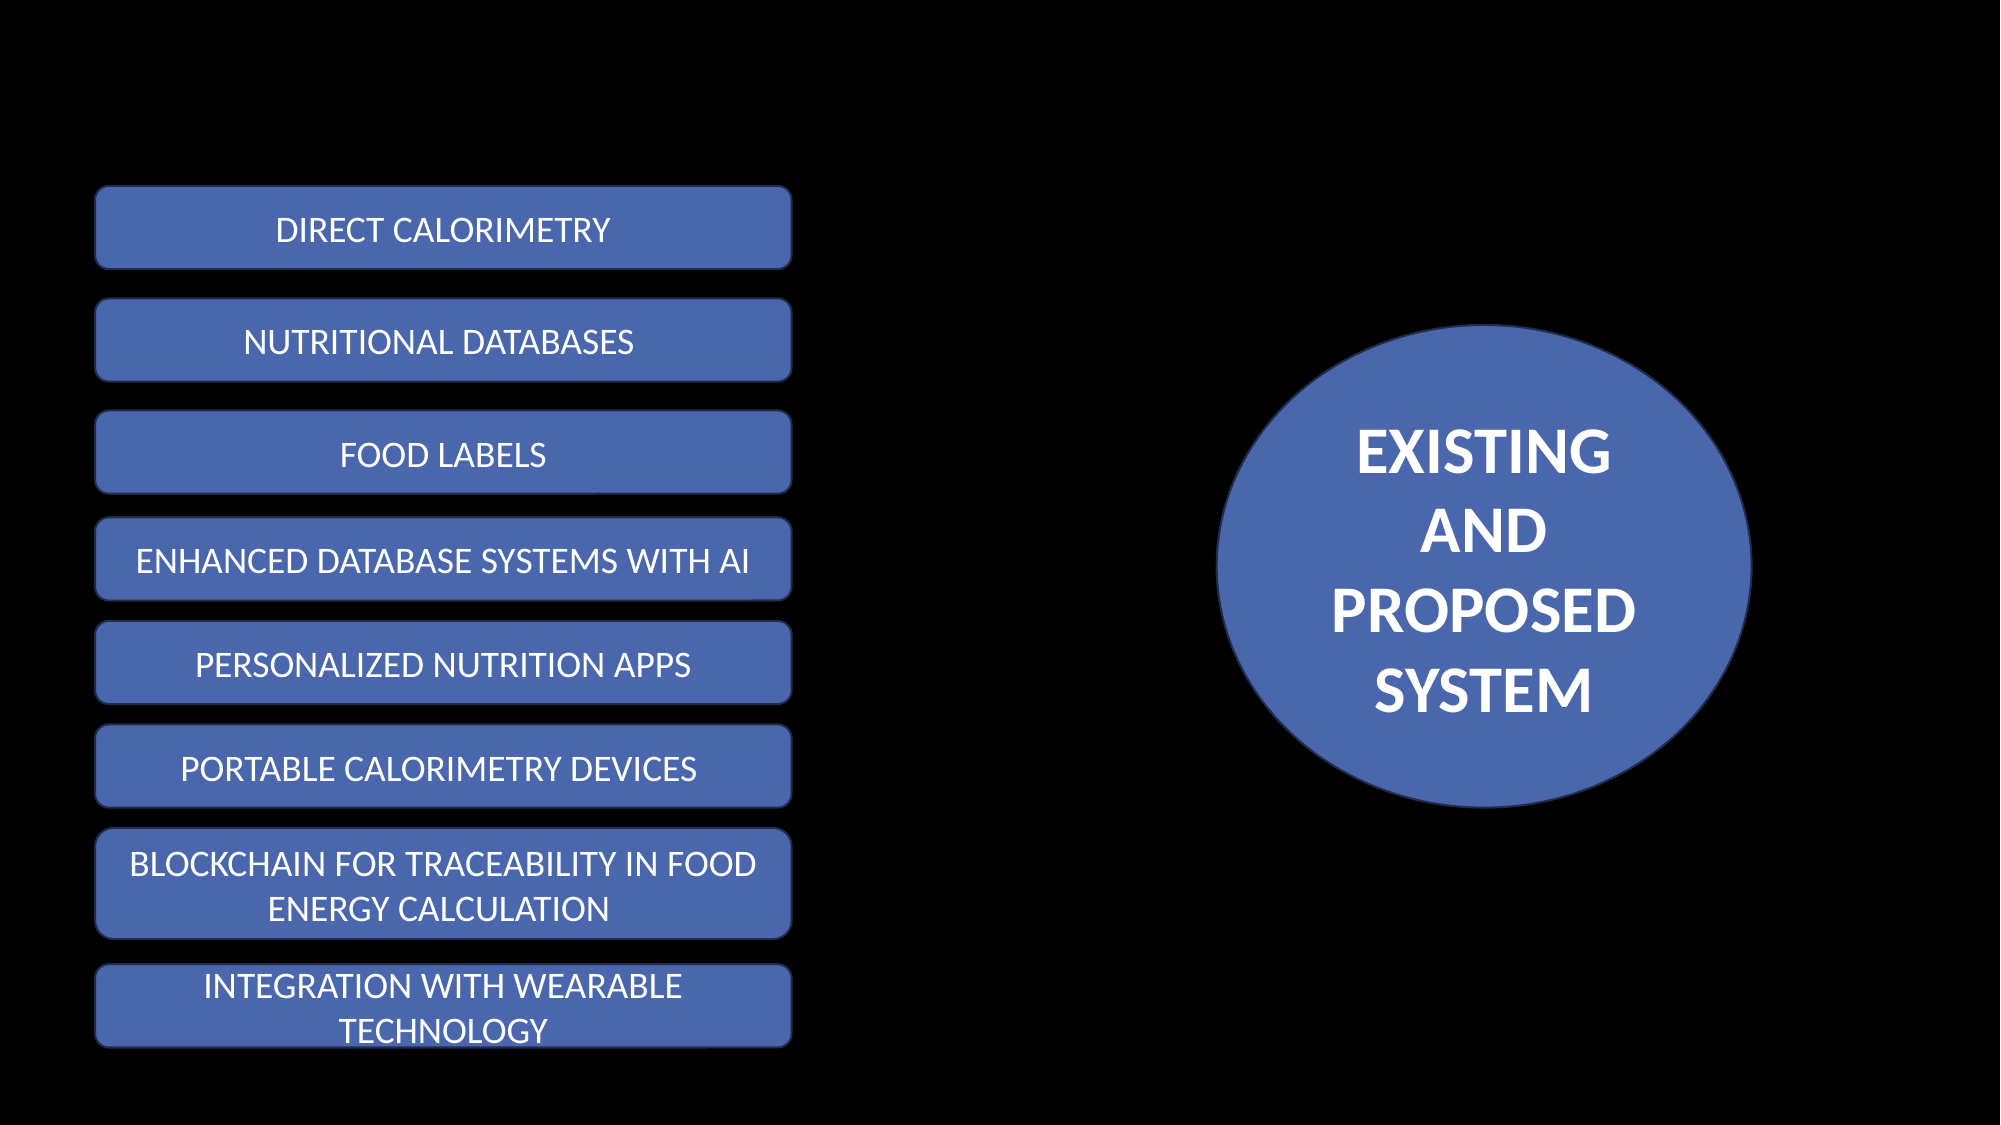

DIRECT CALORIMETRY
NUTRITIONAL DATABASES
EXISTING AND PROPOSED SYSTEM
FOOD LABELS
ENHANCED DATABASE SYSTEMS WITH AI
PERSONALIZED NUTRITION APPS
PORTABLE CALORIMETRY DEVICES
BLOCKCHAIN FOR TRACEABILITY IN FOOD
ENERGY CALCULATION
INTEGRATION WITH WEARABLE TECHNOLOGY